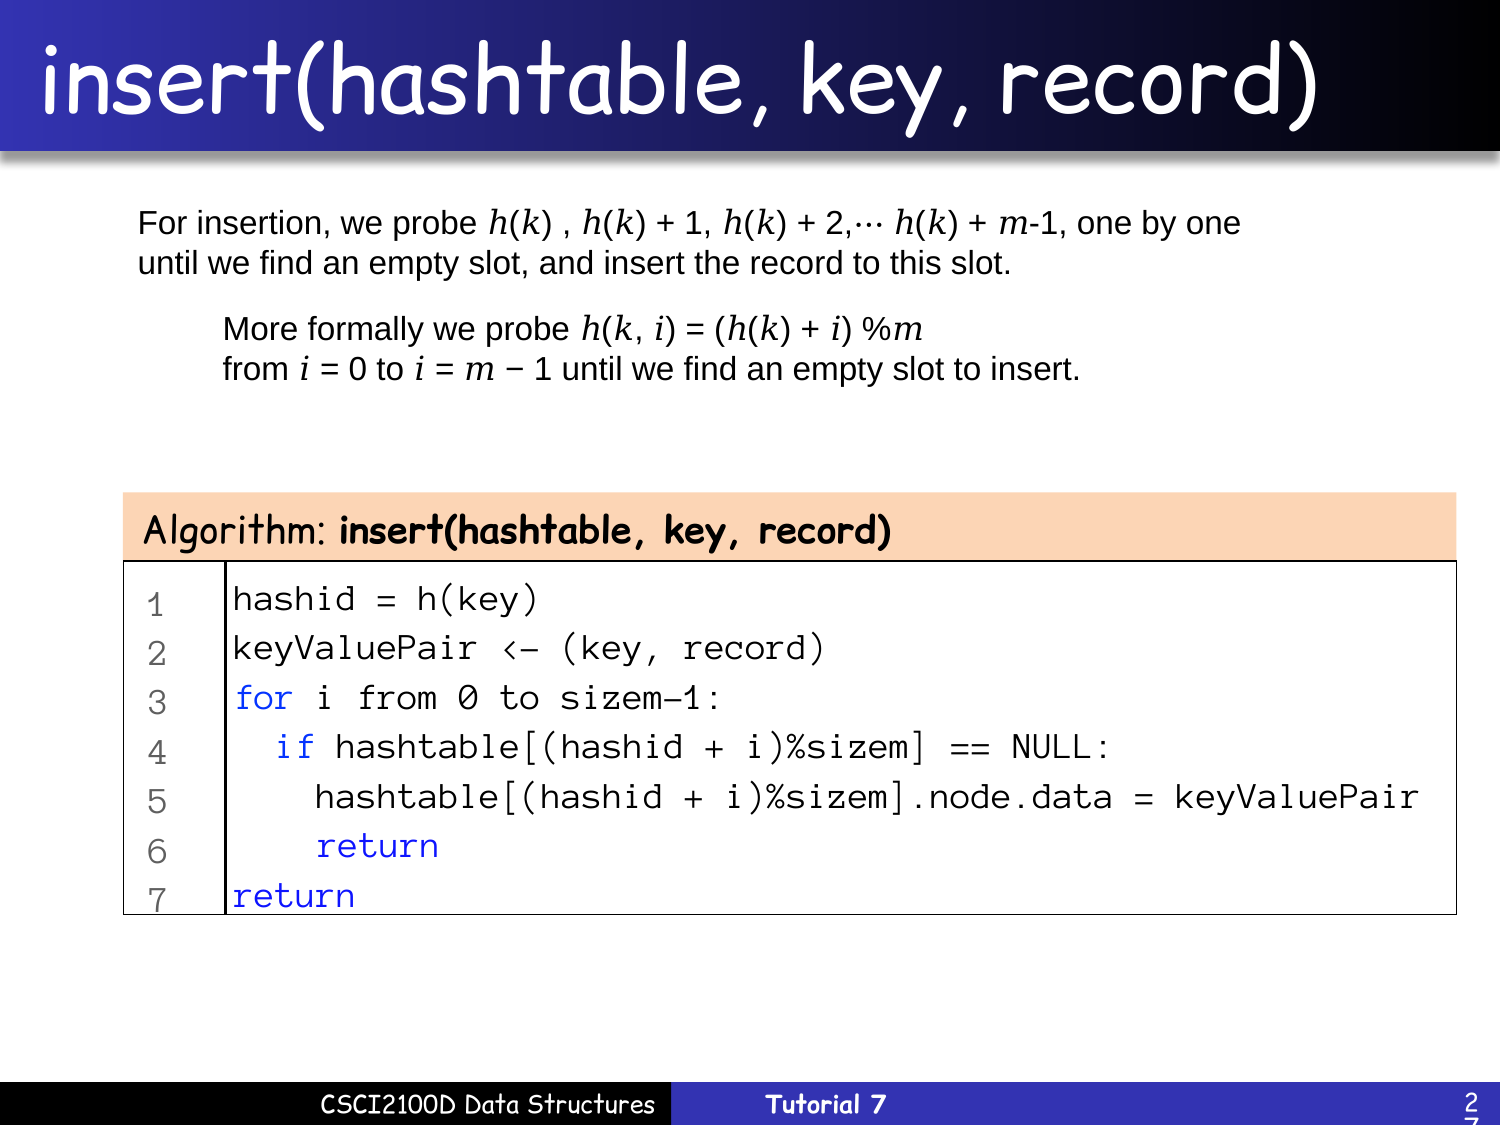

# insert(hashtable, key, record)
For insertion, we probe ℎ(𝑘) , ℎ(𝑘) + 1, ℎ(𝑘) + 2,⋯ ℎ(𝑘) + 𝑚-1, one by one
until we find an empty slot, and insert the record to this slot.
More formally we probe ℎ(𝑘, 𝑖) = (ℎ(𝑘) + 𝑖) %𝑚
from 𝑖 = 0 to 𝑖 = 𝑚 − 1 until we find an empty slot to insert.
Algorithm: insert(hashtable, key, record)

1
2
3
4
5
6
7
hashid = h(key)
keyValuePair <- (key, record)
for i from 0 to sizem-1:
  if hashtable[(hashid + i)%sizem] == NULL:
    hashtable[(hashid + i)%sizem].node.data = keyValuePair
        return
return

27
Tutorial 7